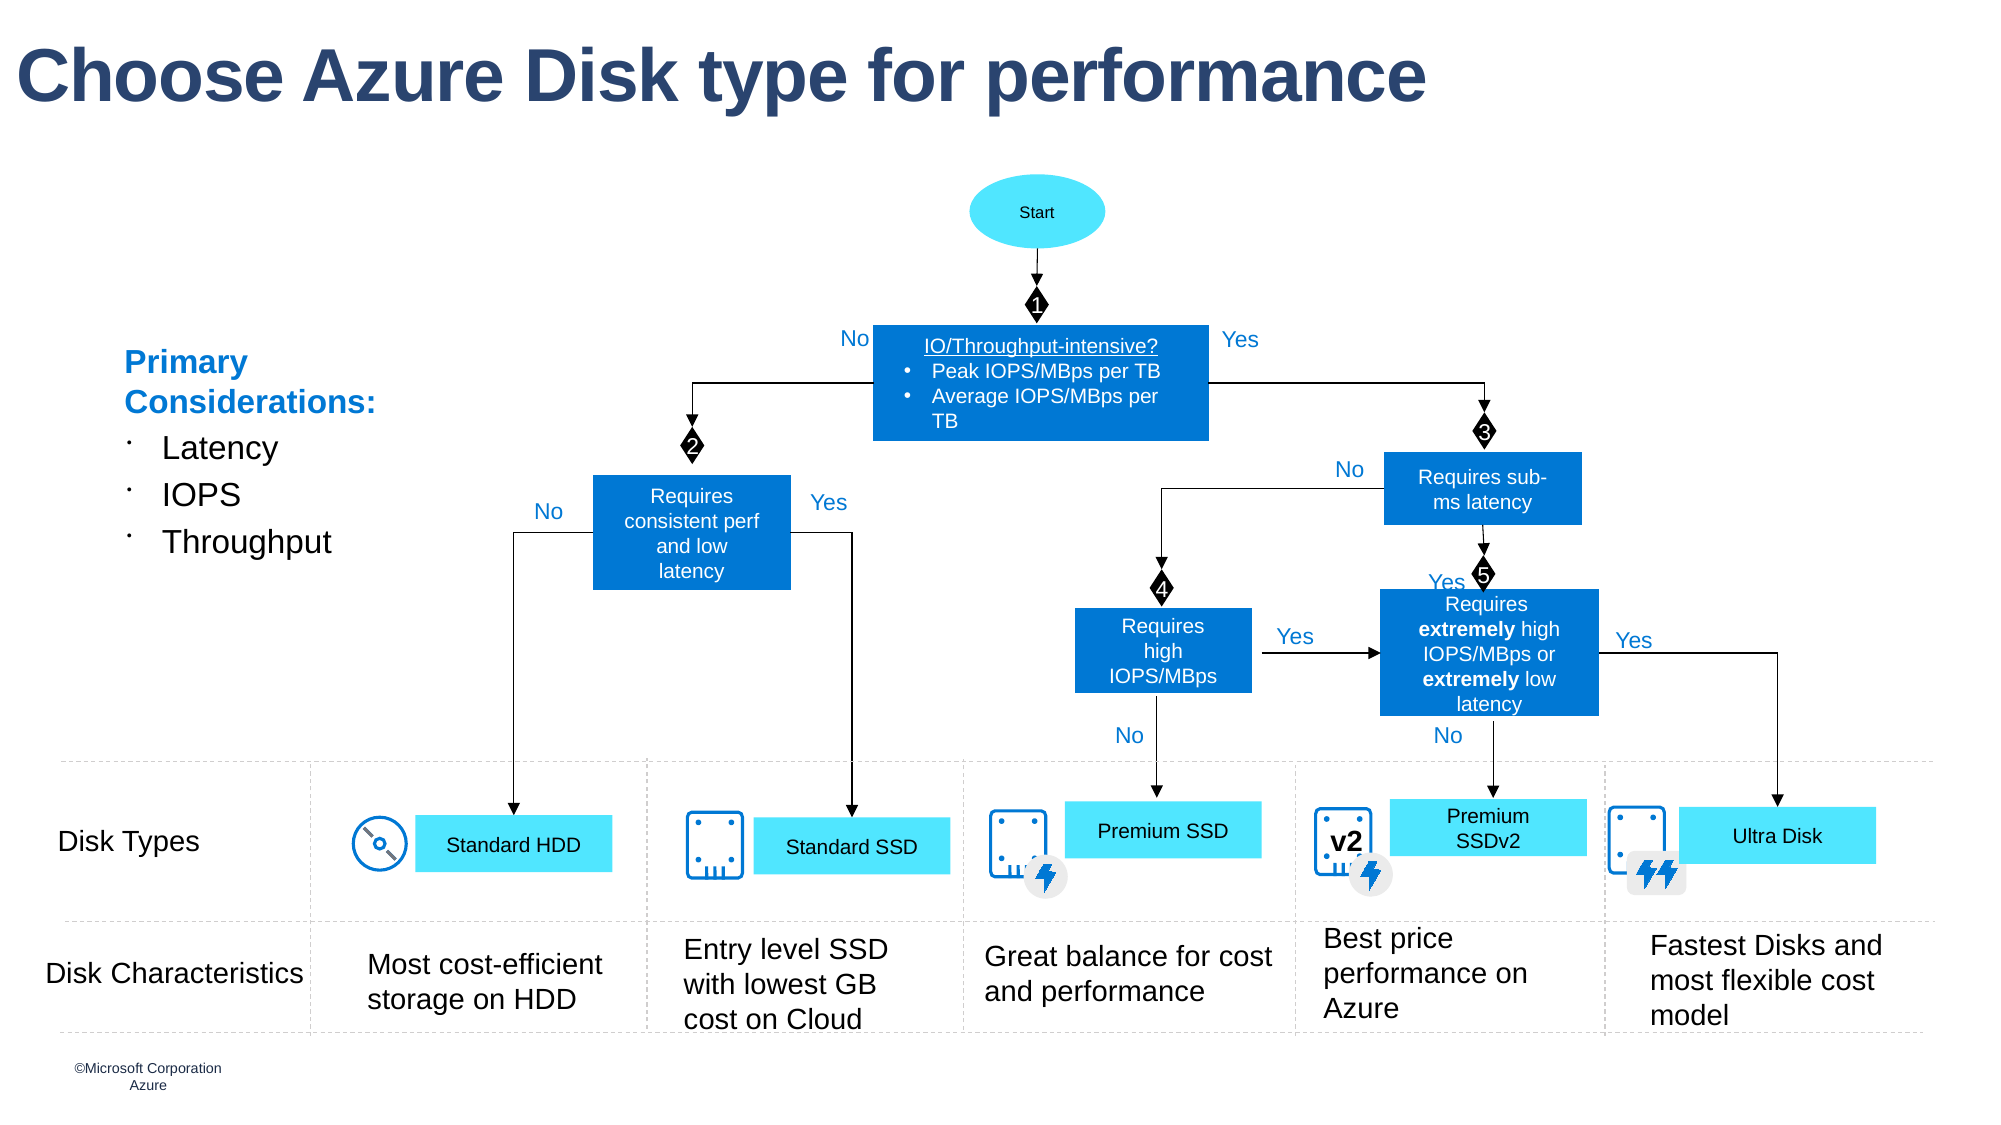

# Choose Azure Disk type for performance
Start
1
No
Yes
IO/Throughput-intensive?
Peak IOPS/MBps per TB
Average IOPS/MBps per TB
Primary
Considerations:
Latency
IOPS
Throughput
3
2
Requires sub-ms latency
No
Requires consistent perf and low latency
Yes
No
5
Yes
4
Requires  extremely high IOPS/MBps or extremely low latency

Requires high IOPS/MBps

Yes
Yes
No
No
Premium SSDv2
Premium SSD
Ultra Disk

Standard HDD
v2

Standard SSD
Disk Types
Best price performance on Azure
Great balance for cost and performance
Fastest Disks and most flexible cost model
Most cost-efficient storage on HDD
Entry level SSD with lowest GB cost on Cloud
Disk Characteristics